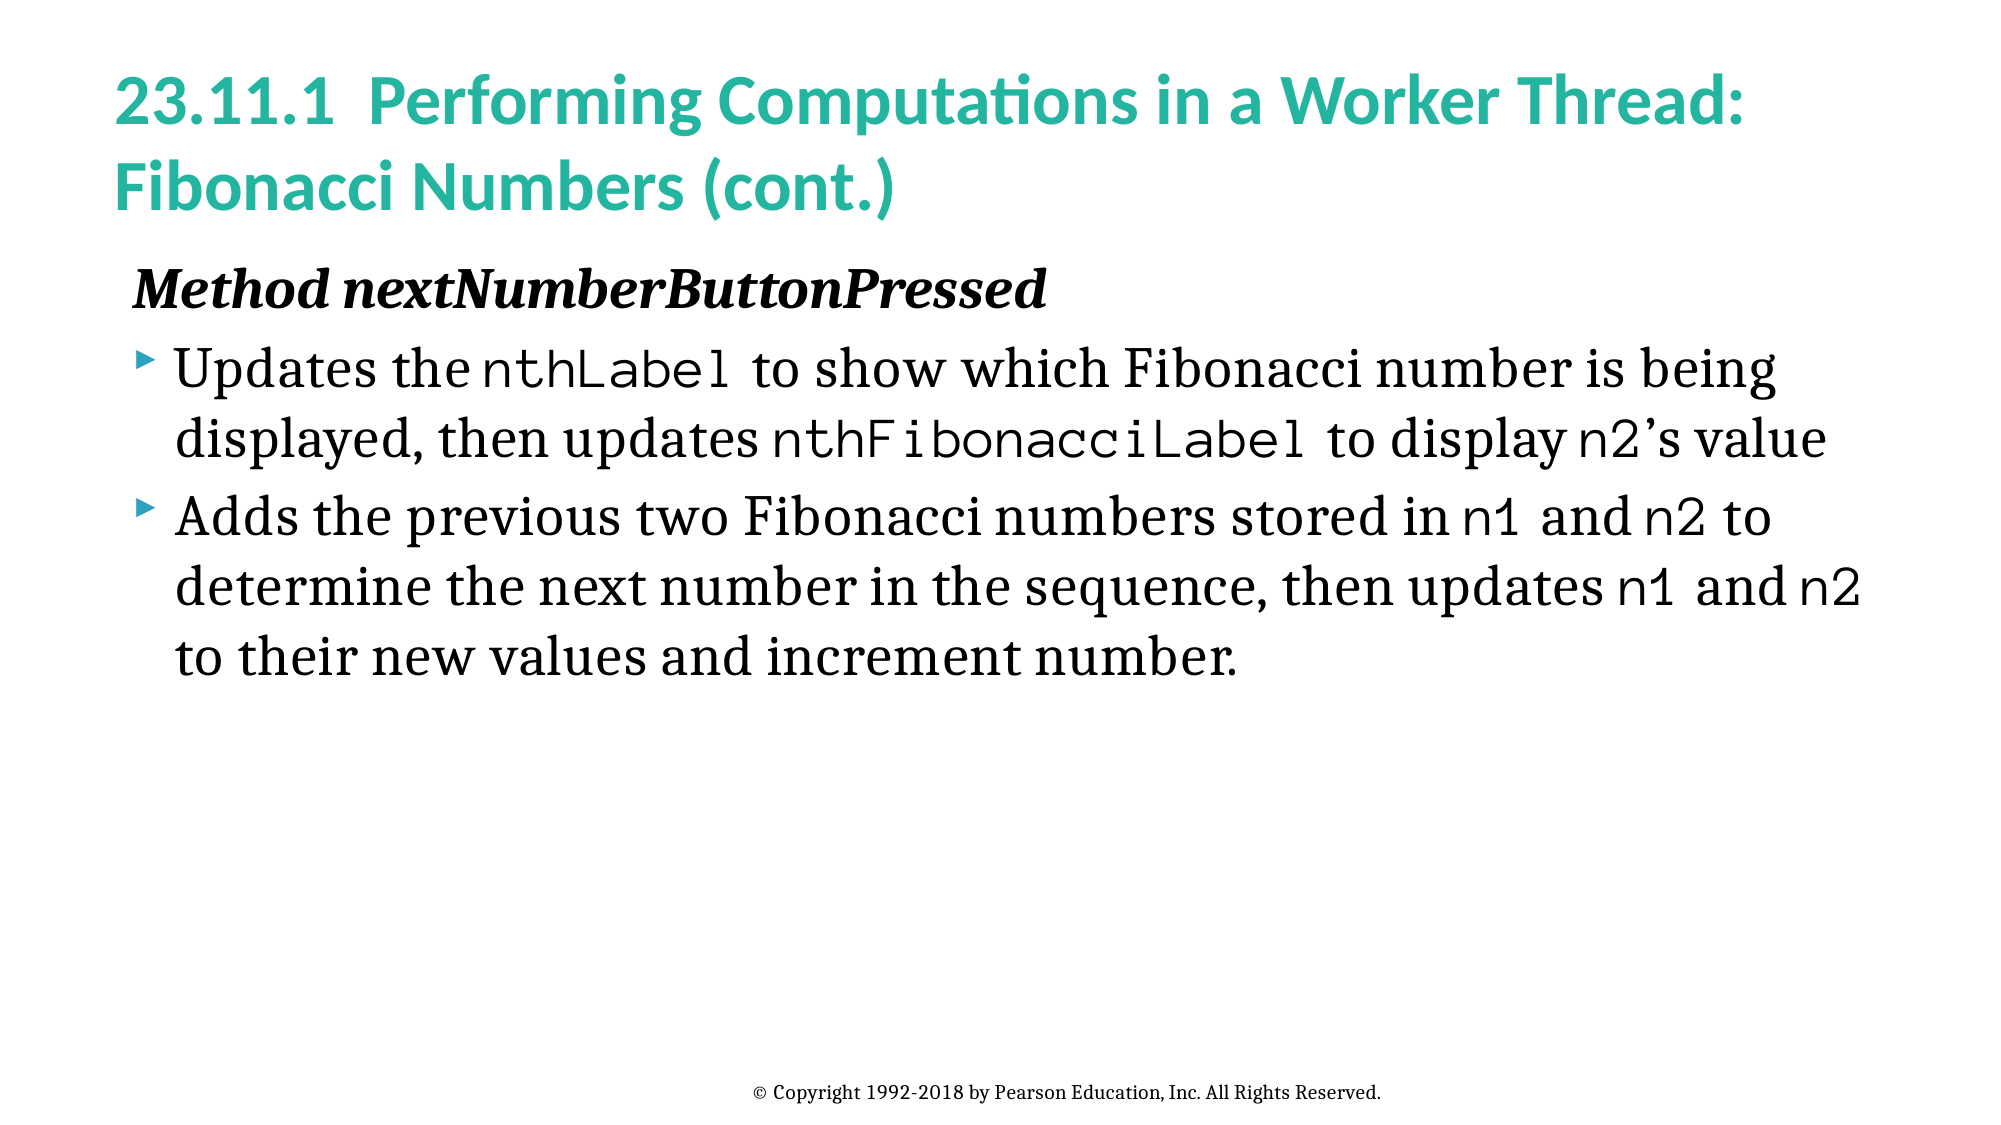

# 23.11.1  Performing Computations in a Worker Thread: Fibonacci Numbers (cont.)
Method nextNumberButtonPressed
Updates the nthLabel to show which Fibonacci number is being displayed, then updates nthFibonacciLabel to display n2’s value
Adds the previous two Fibonacci numbers stored in n1 and n2 to determine the next number in the sequence, then updates n1 and n2 to their new values and increment number.
© Copyright 1992-2018 by Pearson Education, Inc. All Rights Reserved.